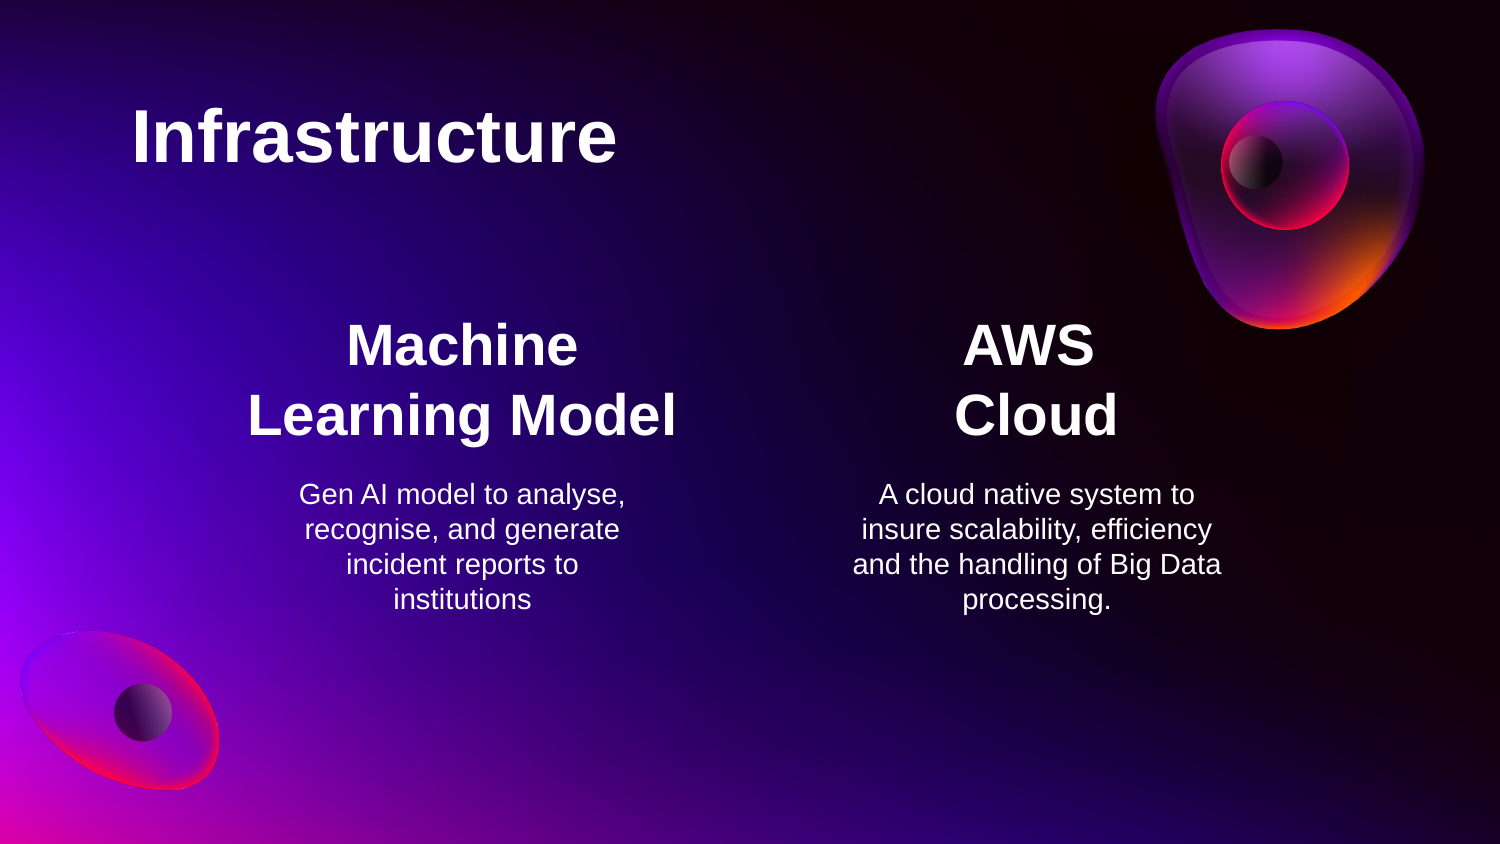

# Infrastructure
Machine Learning Model
AWS
Cloud
Gen AI model to analyse, recognise, and generate incident reports to institutions
A cloud native system to insure scalability, efficiency and the handling of Big Data processing.